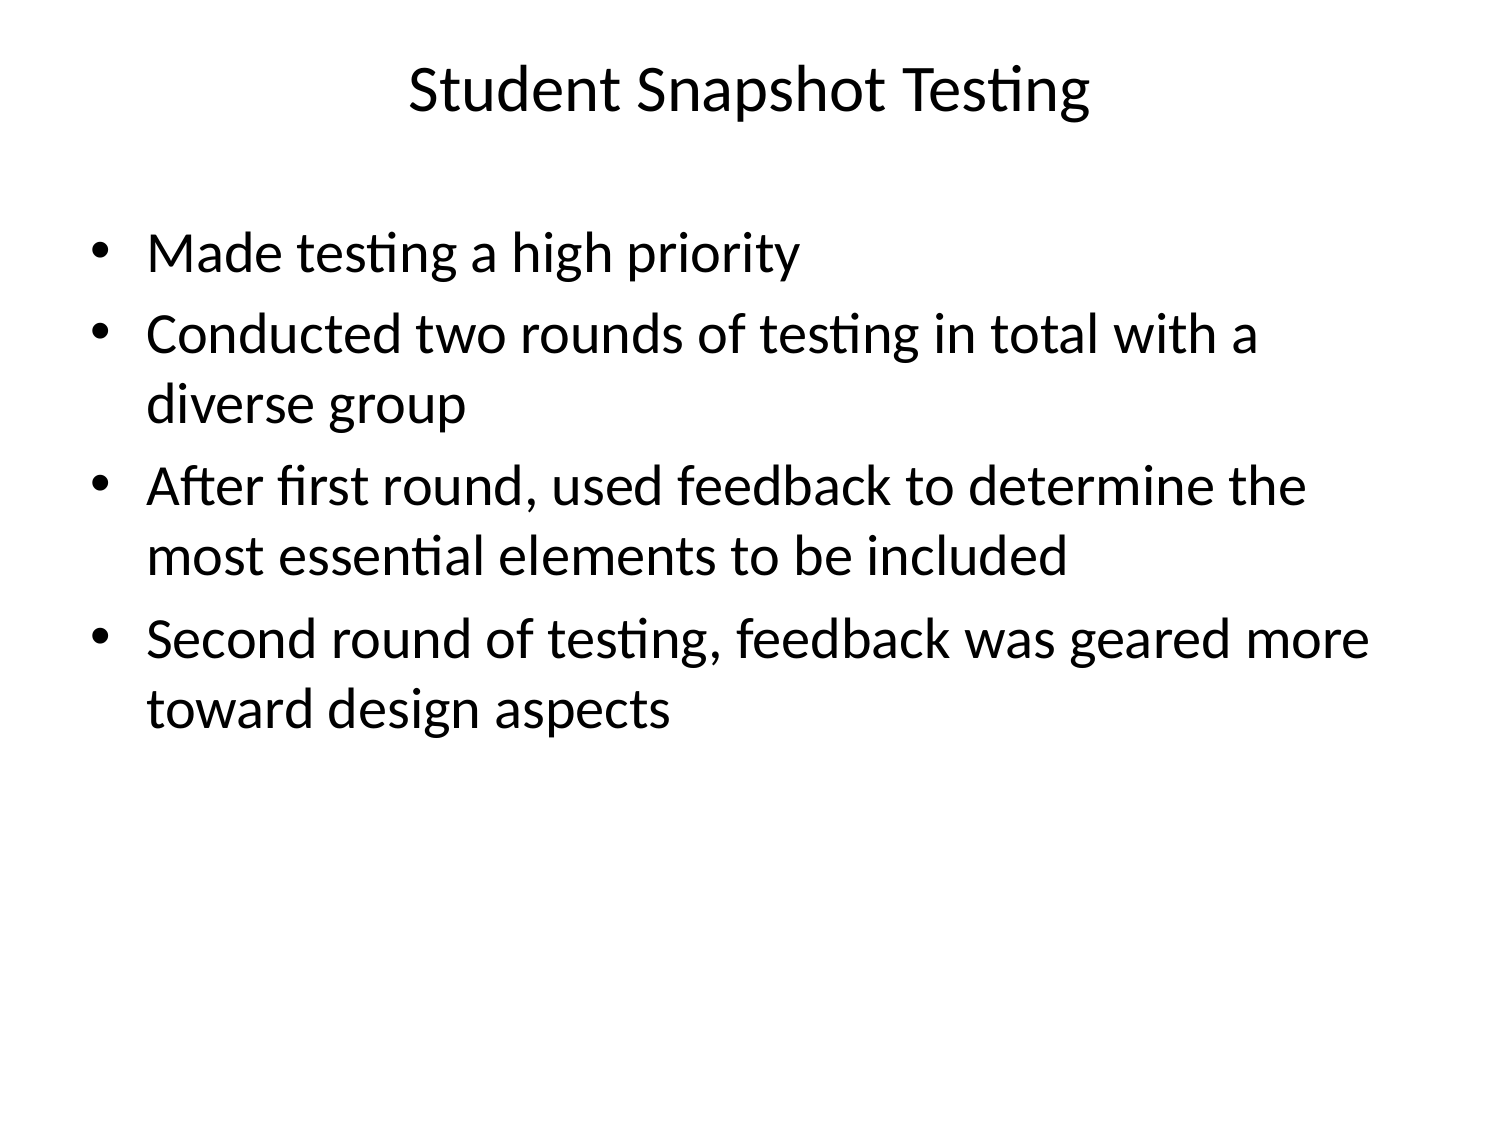

Student Snapshot Testing

Made testing a high priority
Conducted two rounds of testing in total with a diverse group
After first round, used feedback to determine the most essential elements to be included
Second round of testing, feedback was geared more toward design aspects